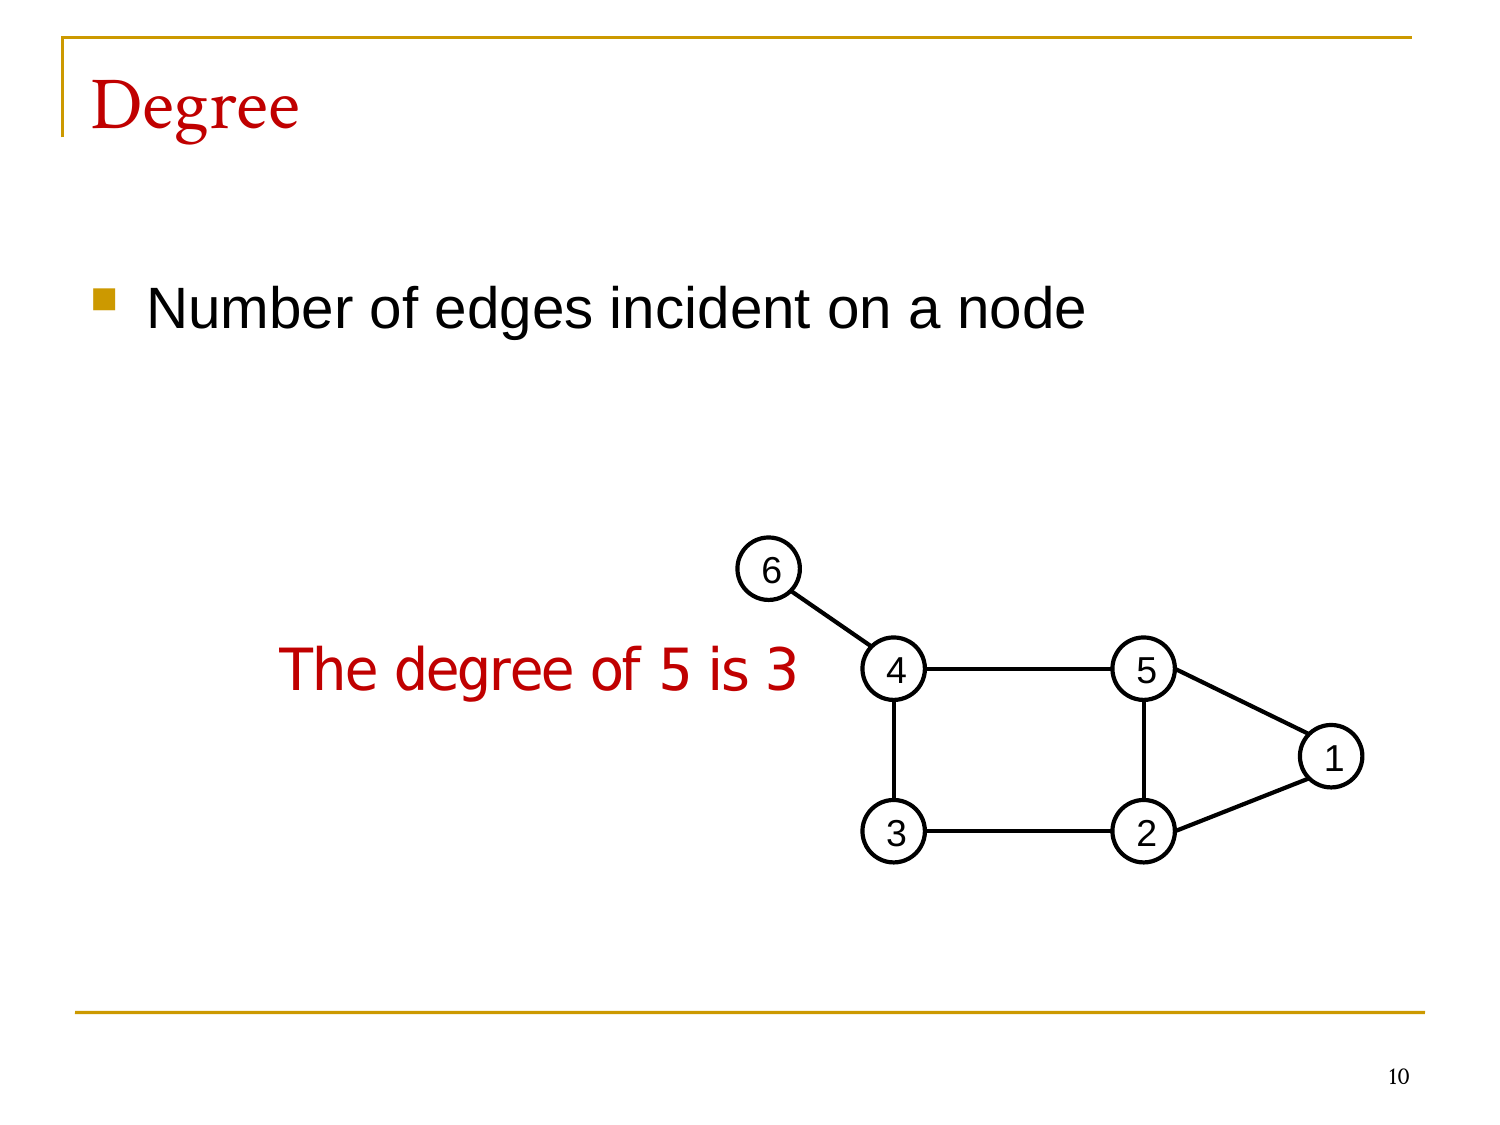

# Degree
Number of edges incident on a node

6
4
5
1
3
2
The degree of 5 is 3
10